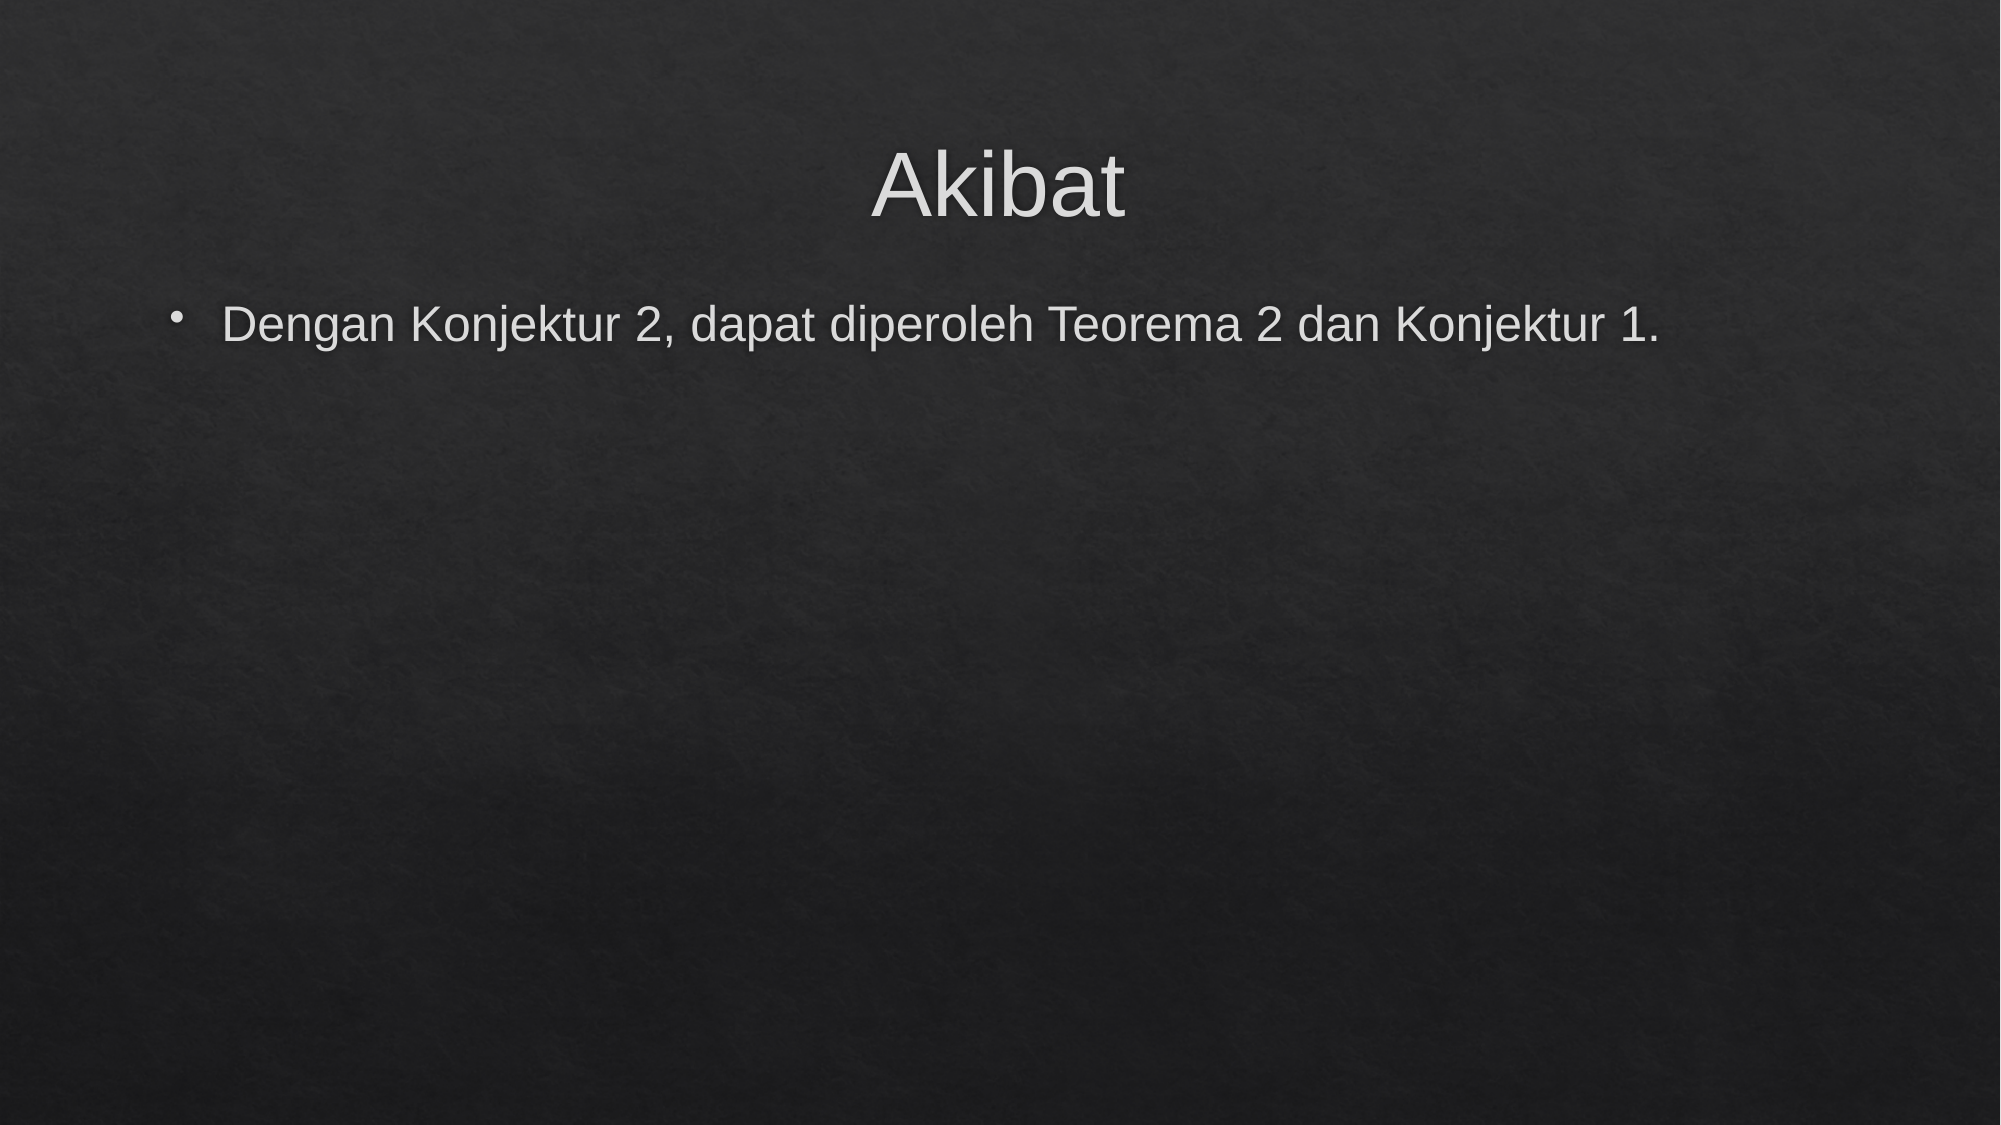

# Akibat
Dengan Konjektur 2, dapat diperoleh Teorema 2 dan Konjektur 1.